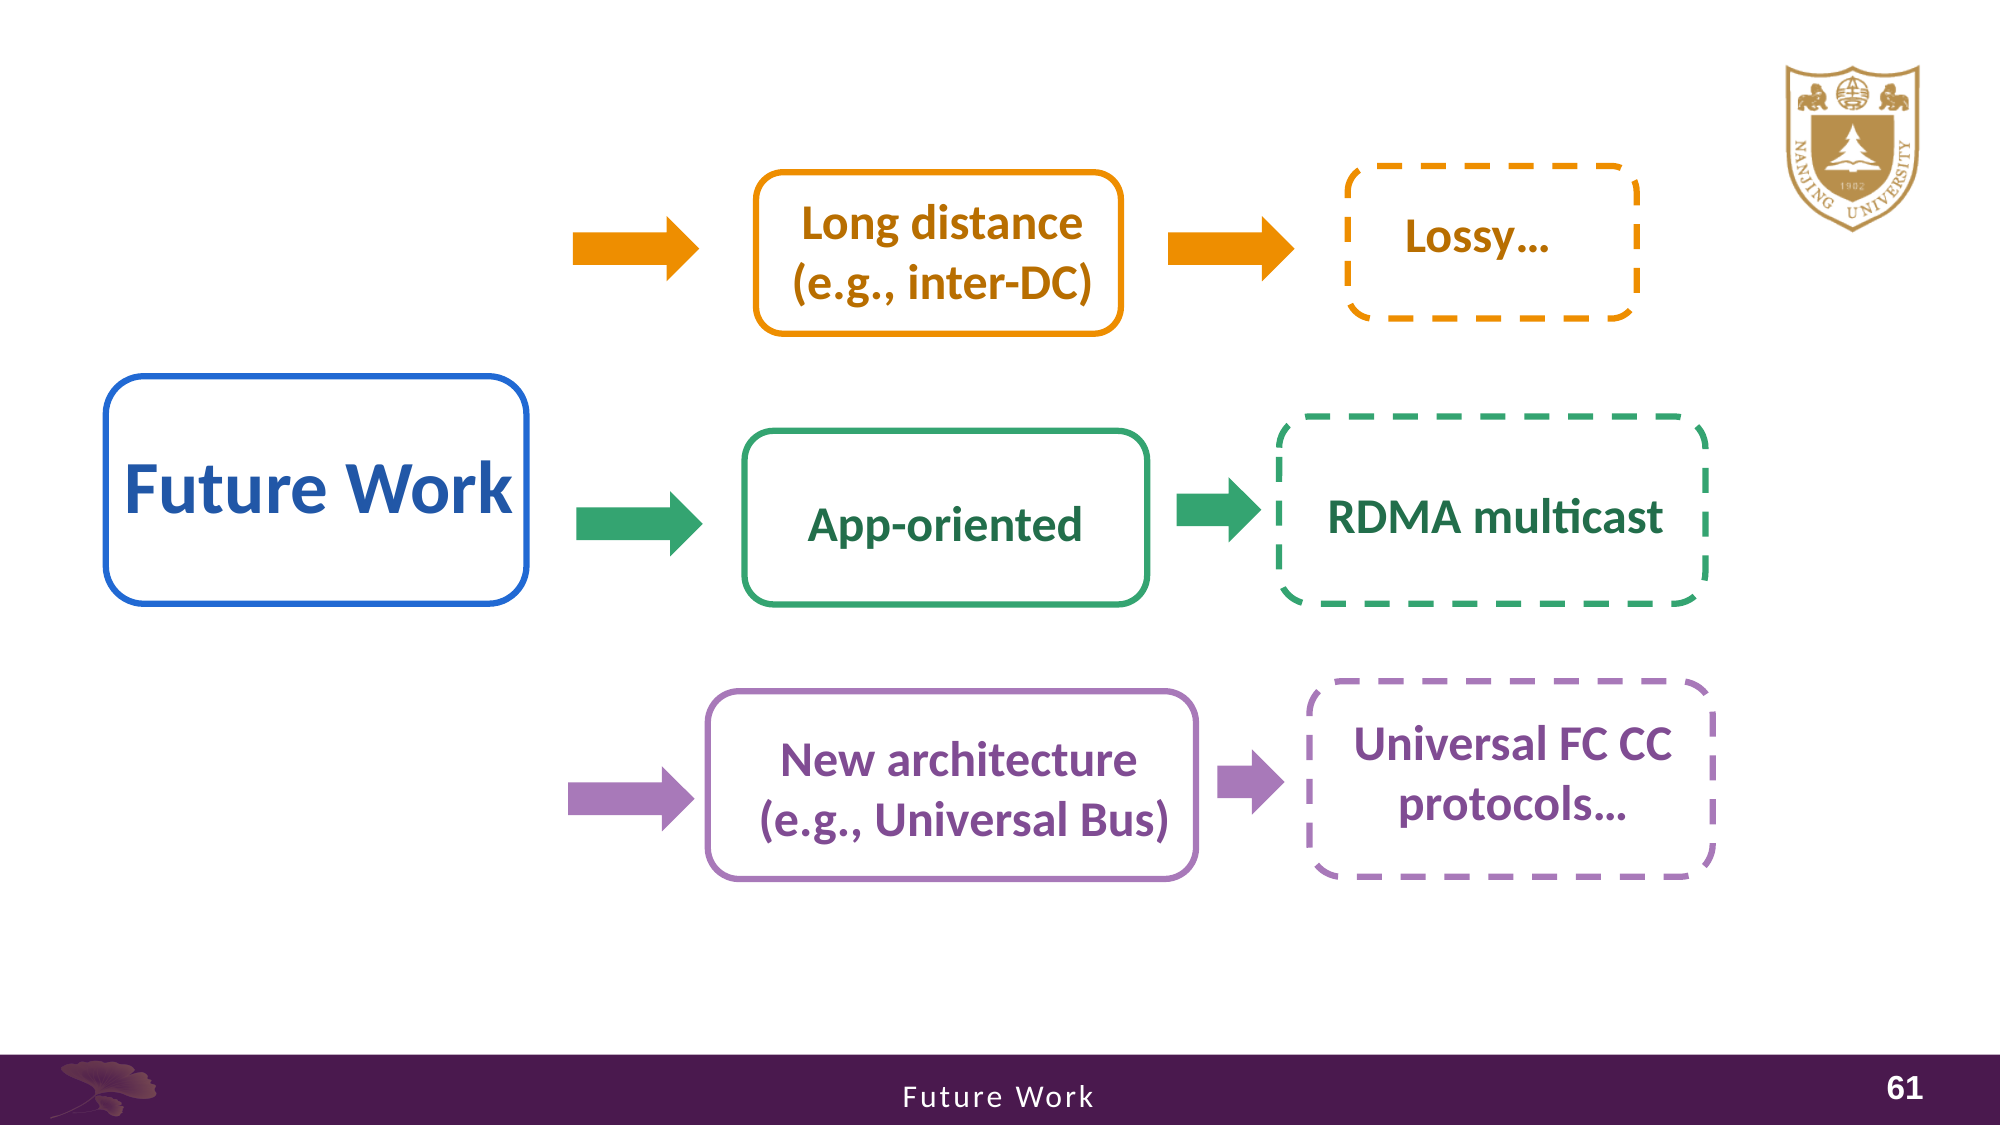

Lossy…

Long distance (e.g., inter-DC)

Future Work

RDMA multicast

App-oriented

Universal FC CC protocols…

New architecture
(e.g., Universal Bus)

Future Work
61